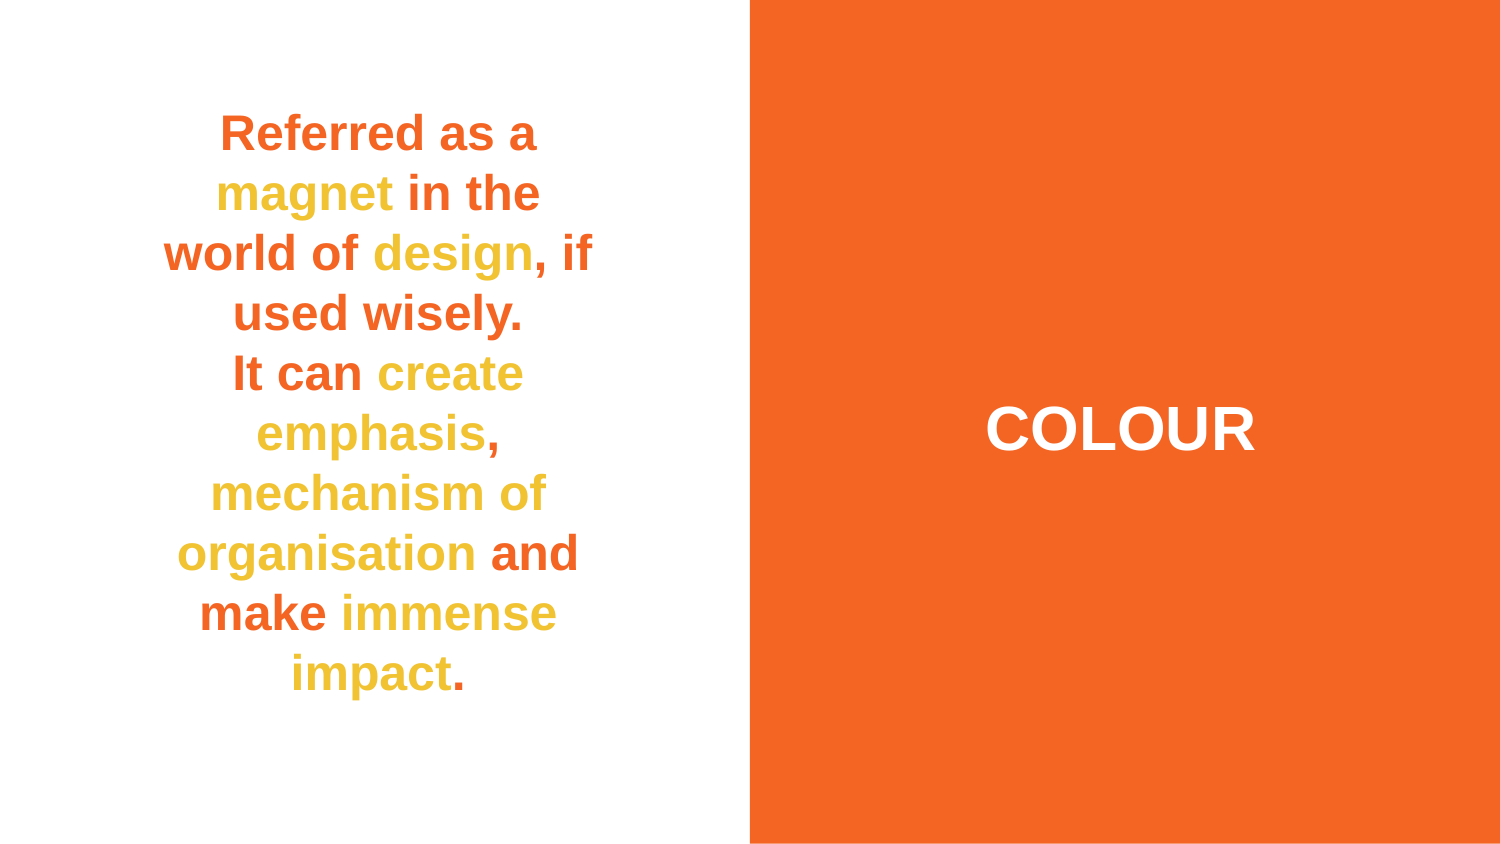

COLOUR
# Referred as a magnet in the world of design, if used wisely.
It can create emphasis, mechanism of organisation and make immense impact.